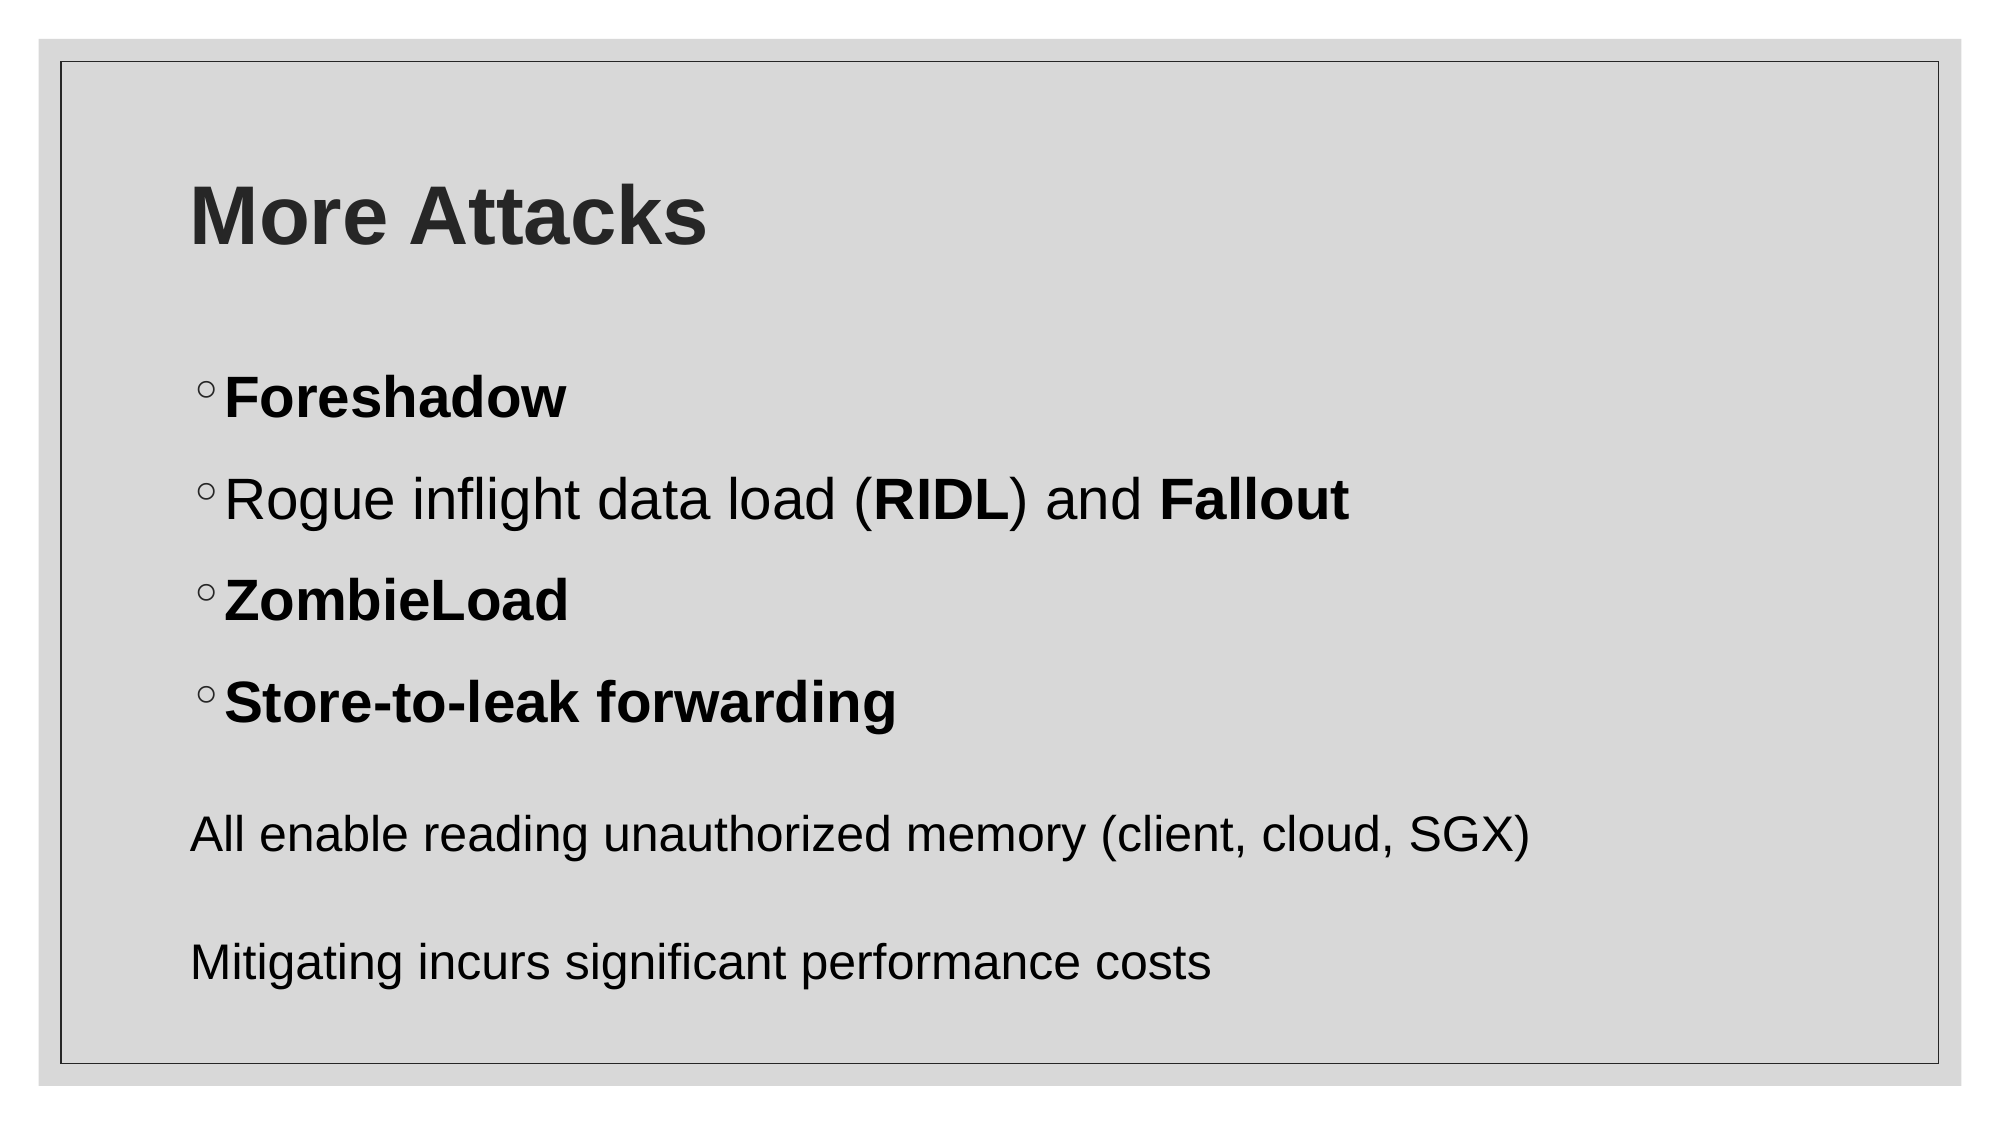

# More Attacks
Foreshadow
Rogue inflight data load (RIDL) and Fallout
ZombieLoad
Store-to-leak forwarding
All enable reading unauthorized memory (client, cloud, SGX)
Mitigating incurs significant performance costs